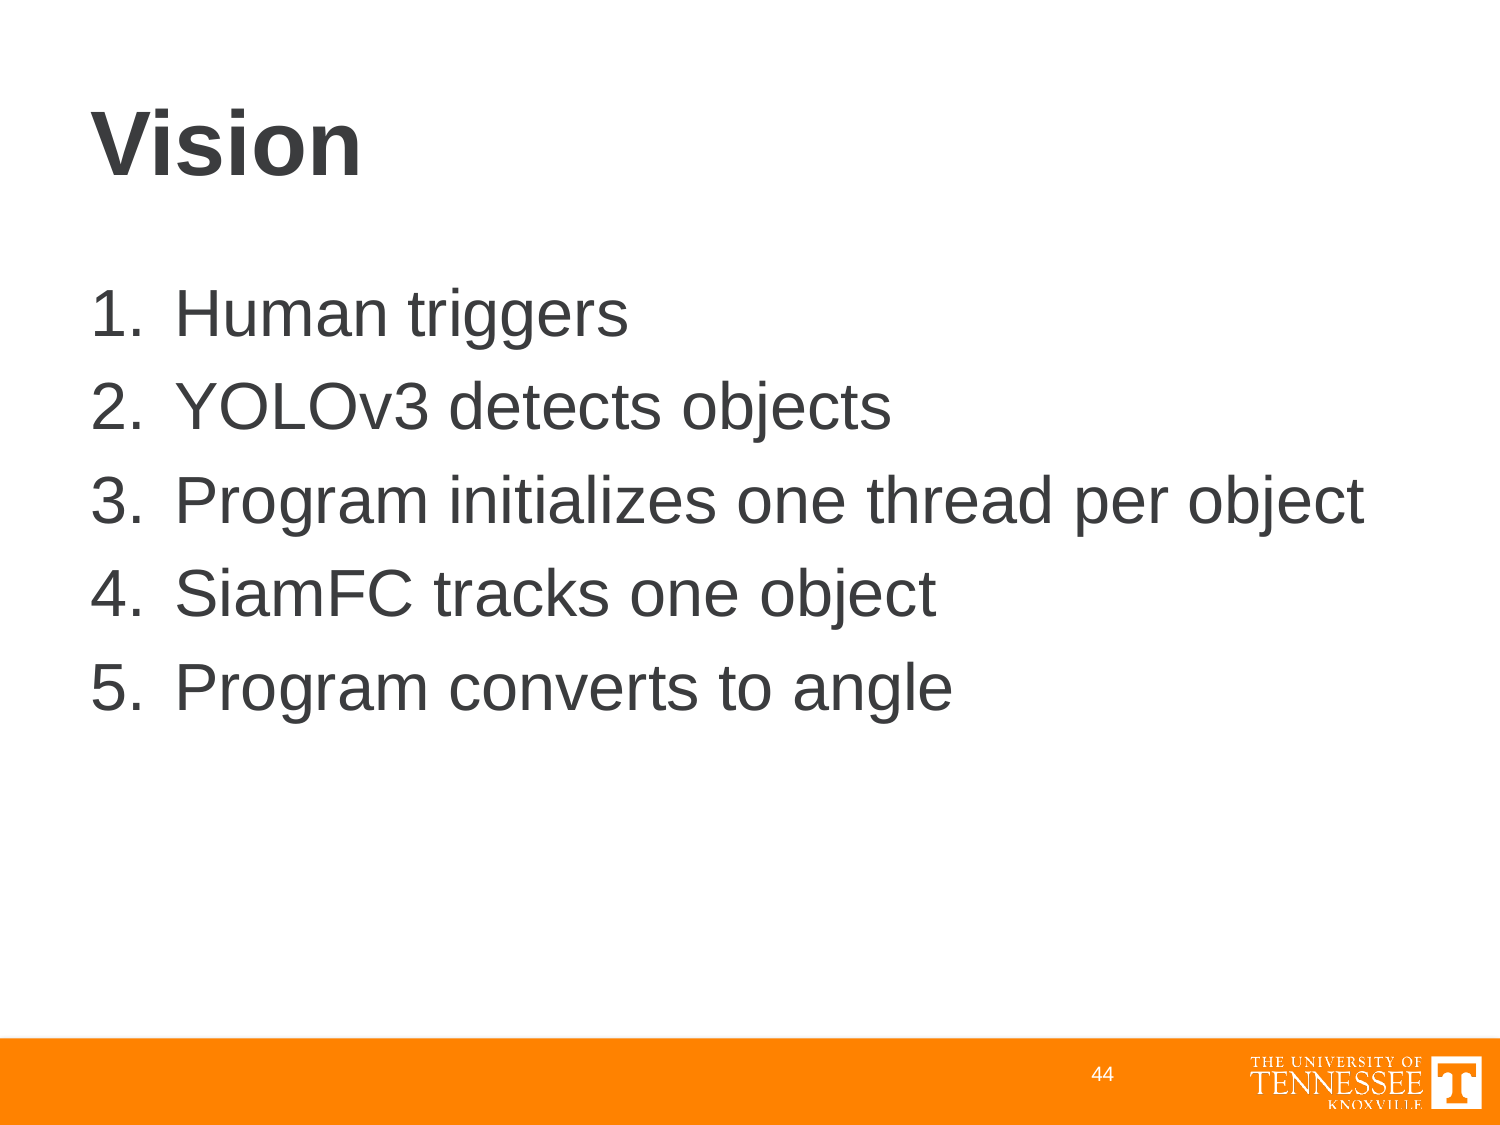

# Vision
Human triggers
YOLOv3 detects objects
Program initializes one thread per object
SiamFC tracks one object
Program converts to angle

44